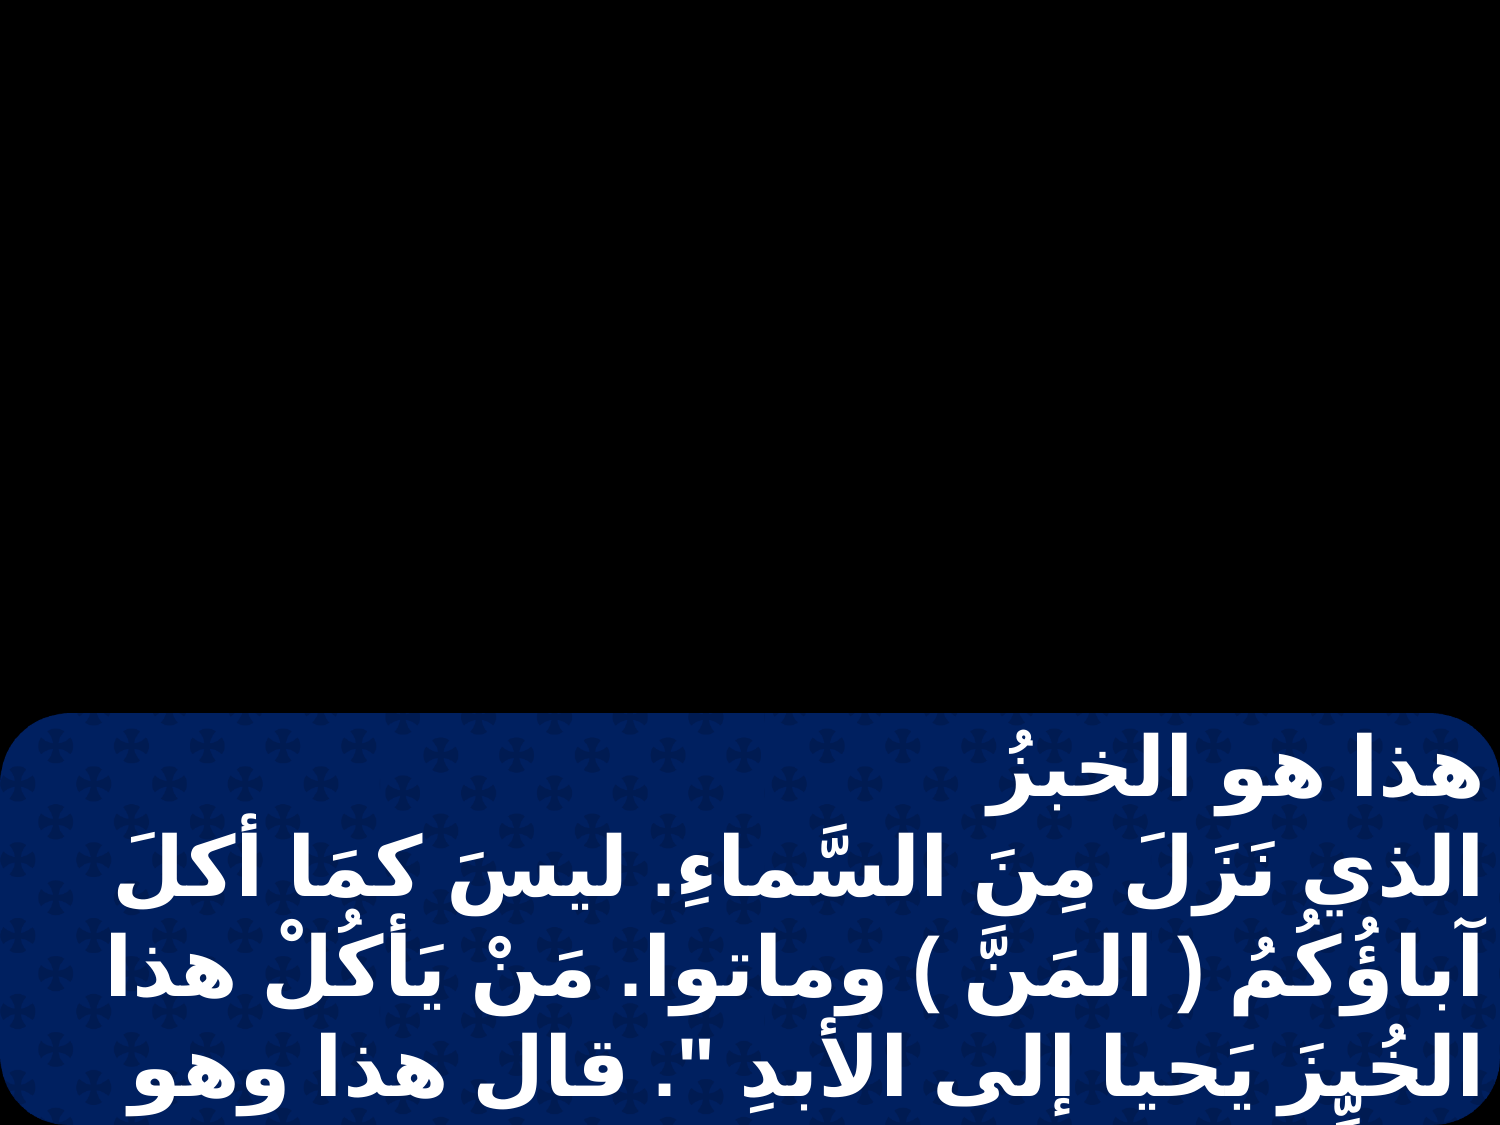

هذا هو الخبزُ
الذي نَزَلَ مِنَ السَّماءِ. ليسَ كمَا أكلَ آباؤُكُمُ ( المَنَّ ) وماتوا. مَنْ يَأكُلْ هذا الخُبزَ يَحيا إلى الأبدِ ". قال هذا وهو يُعلِّمُ في مجمعهم في كفرناحُوم.